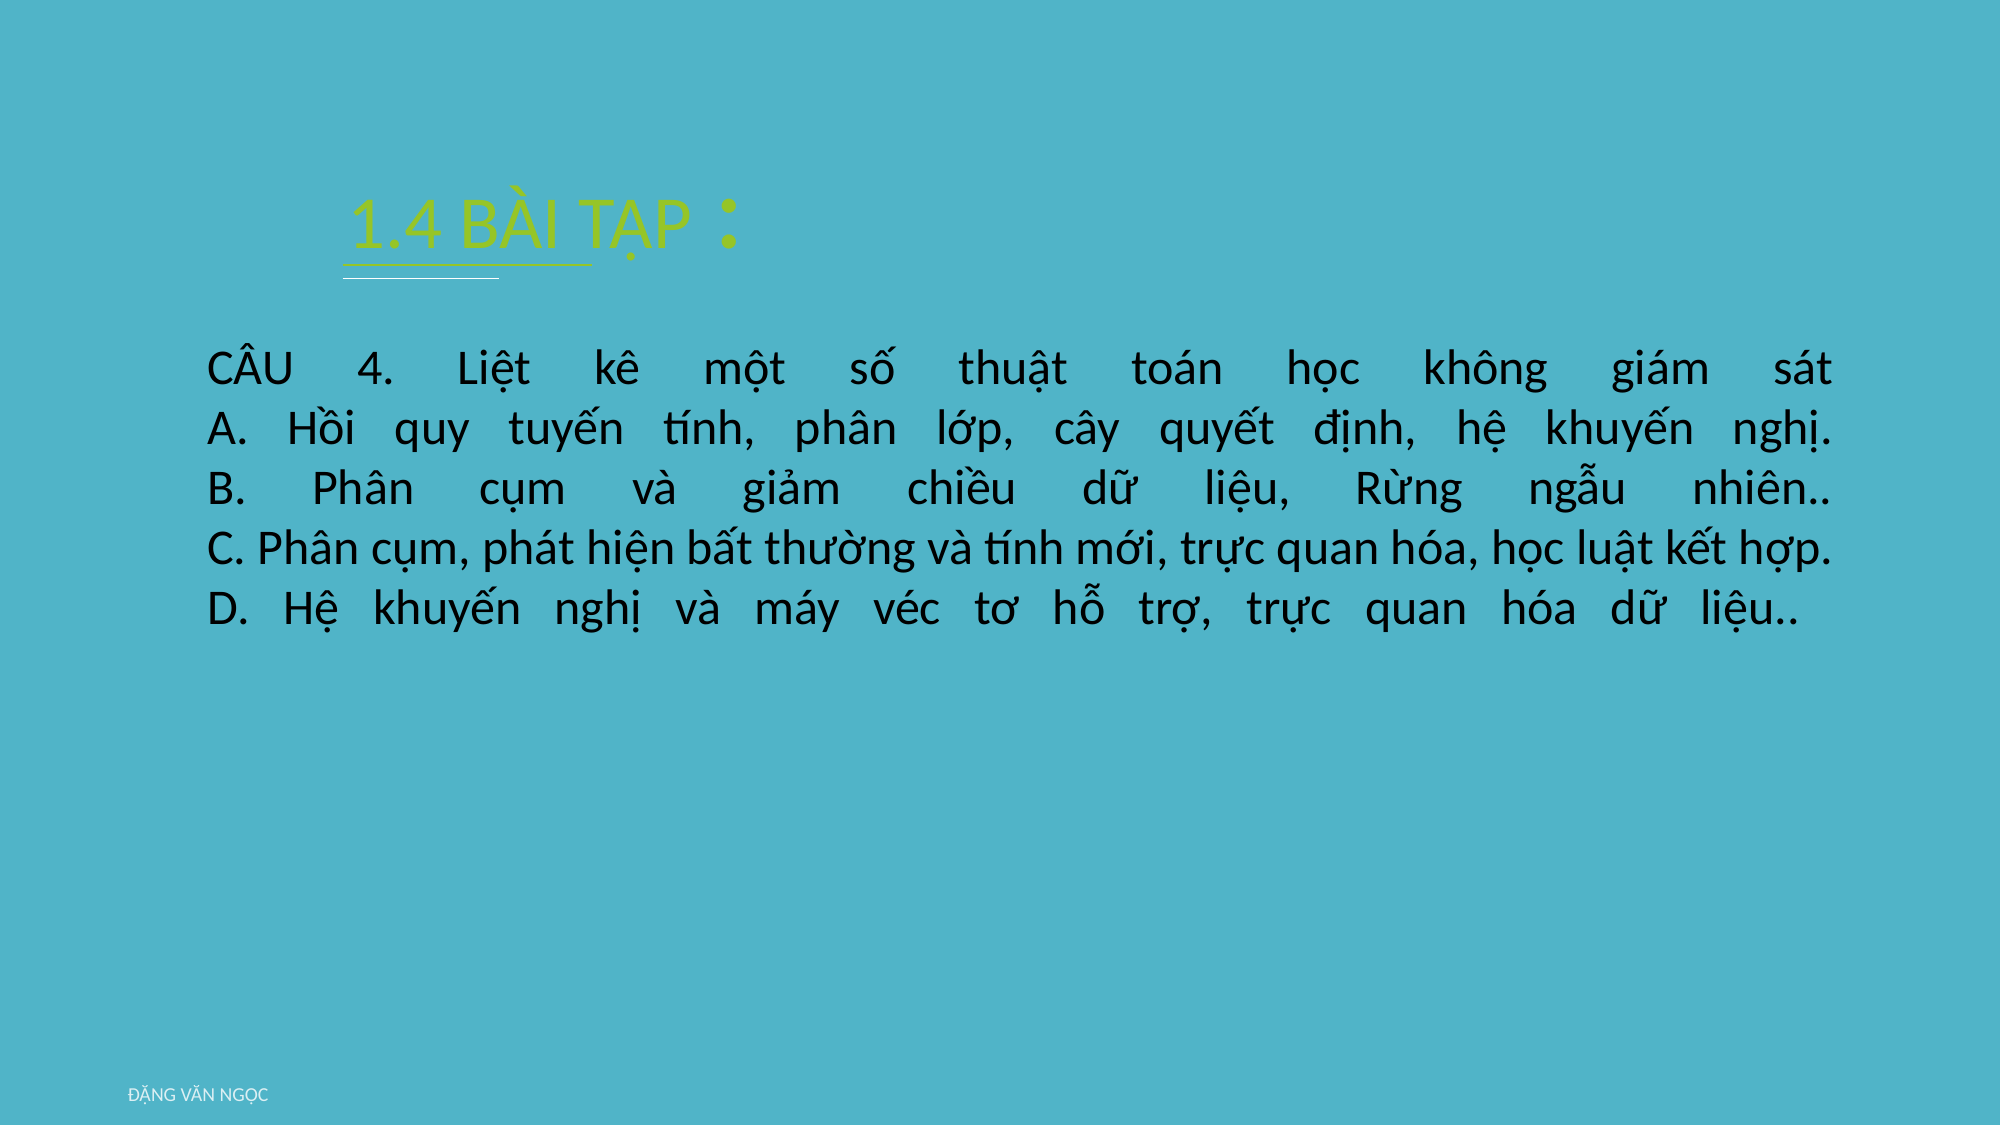

1.4 BÀI TẬP：
CÂU 4. Liệt kê một số thuật toán học không giám sát
A. Hồi quy tuyến tính, phân lớp, cây quyết định, hệ khuyến nghị.
B. Phân cụm và giảm chiều dữ liệu, Rừng ngẫu nhiên..
C. Phân cụm, phát hiện bất thường và tính mới, trực quan hóa, học luật kết hợp.
D. Hệ khuyến nghị và máy véc tơ hỗ trợ, trực quan hóa dữ liệu..
Đặng Văn Ngọc